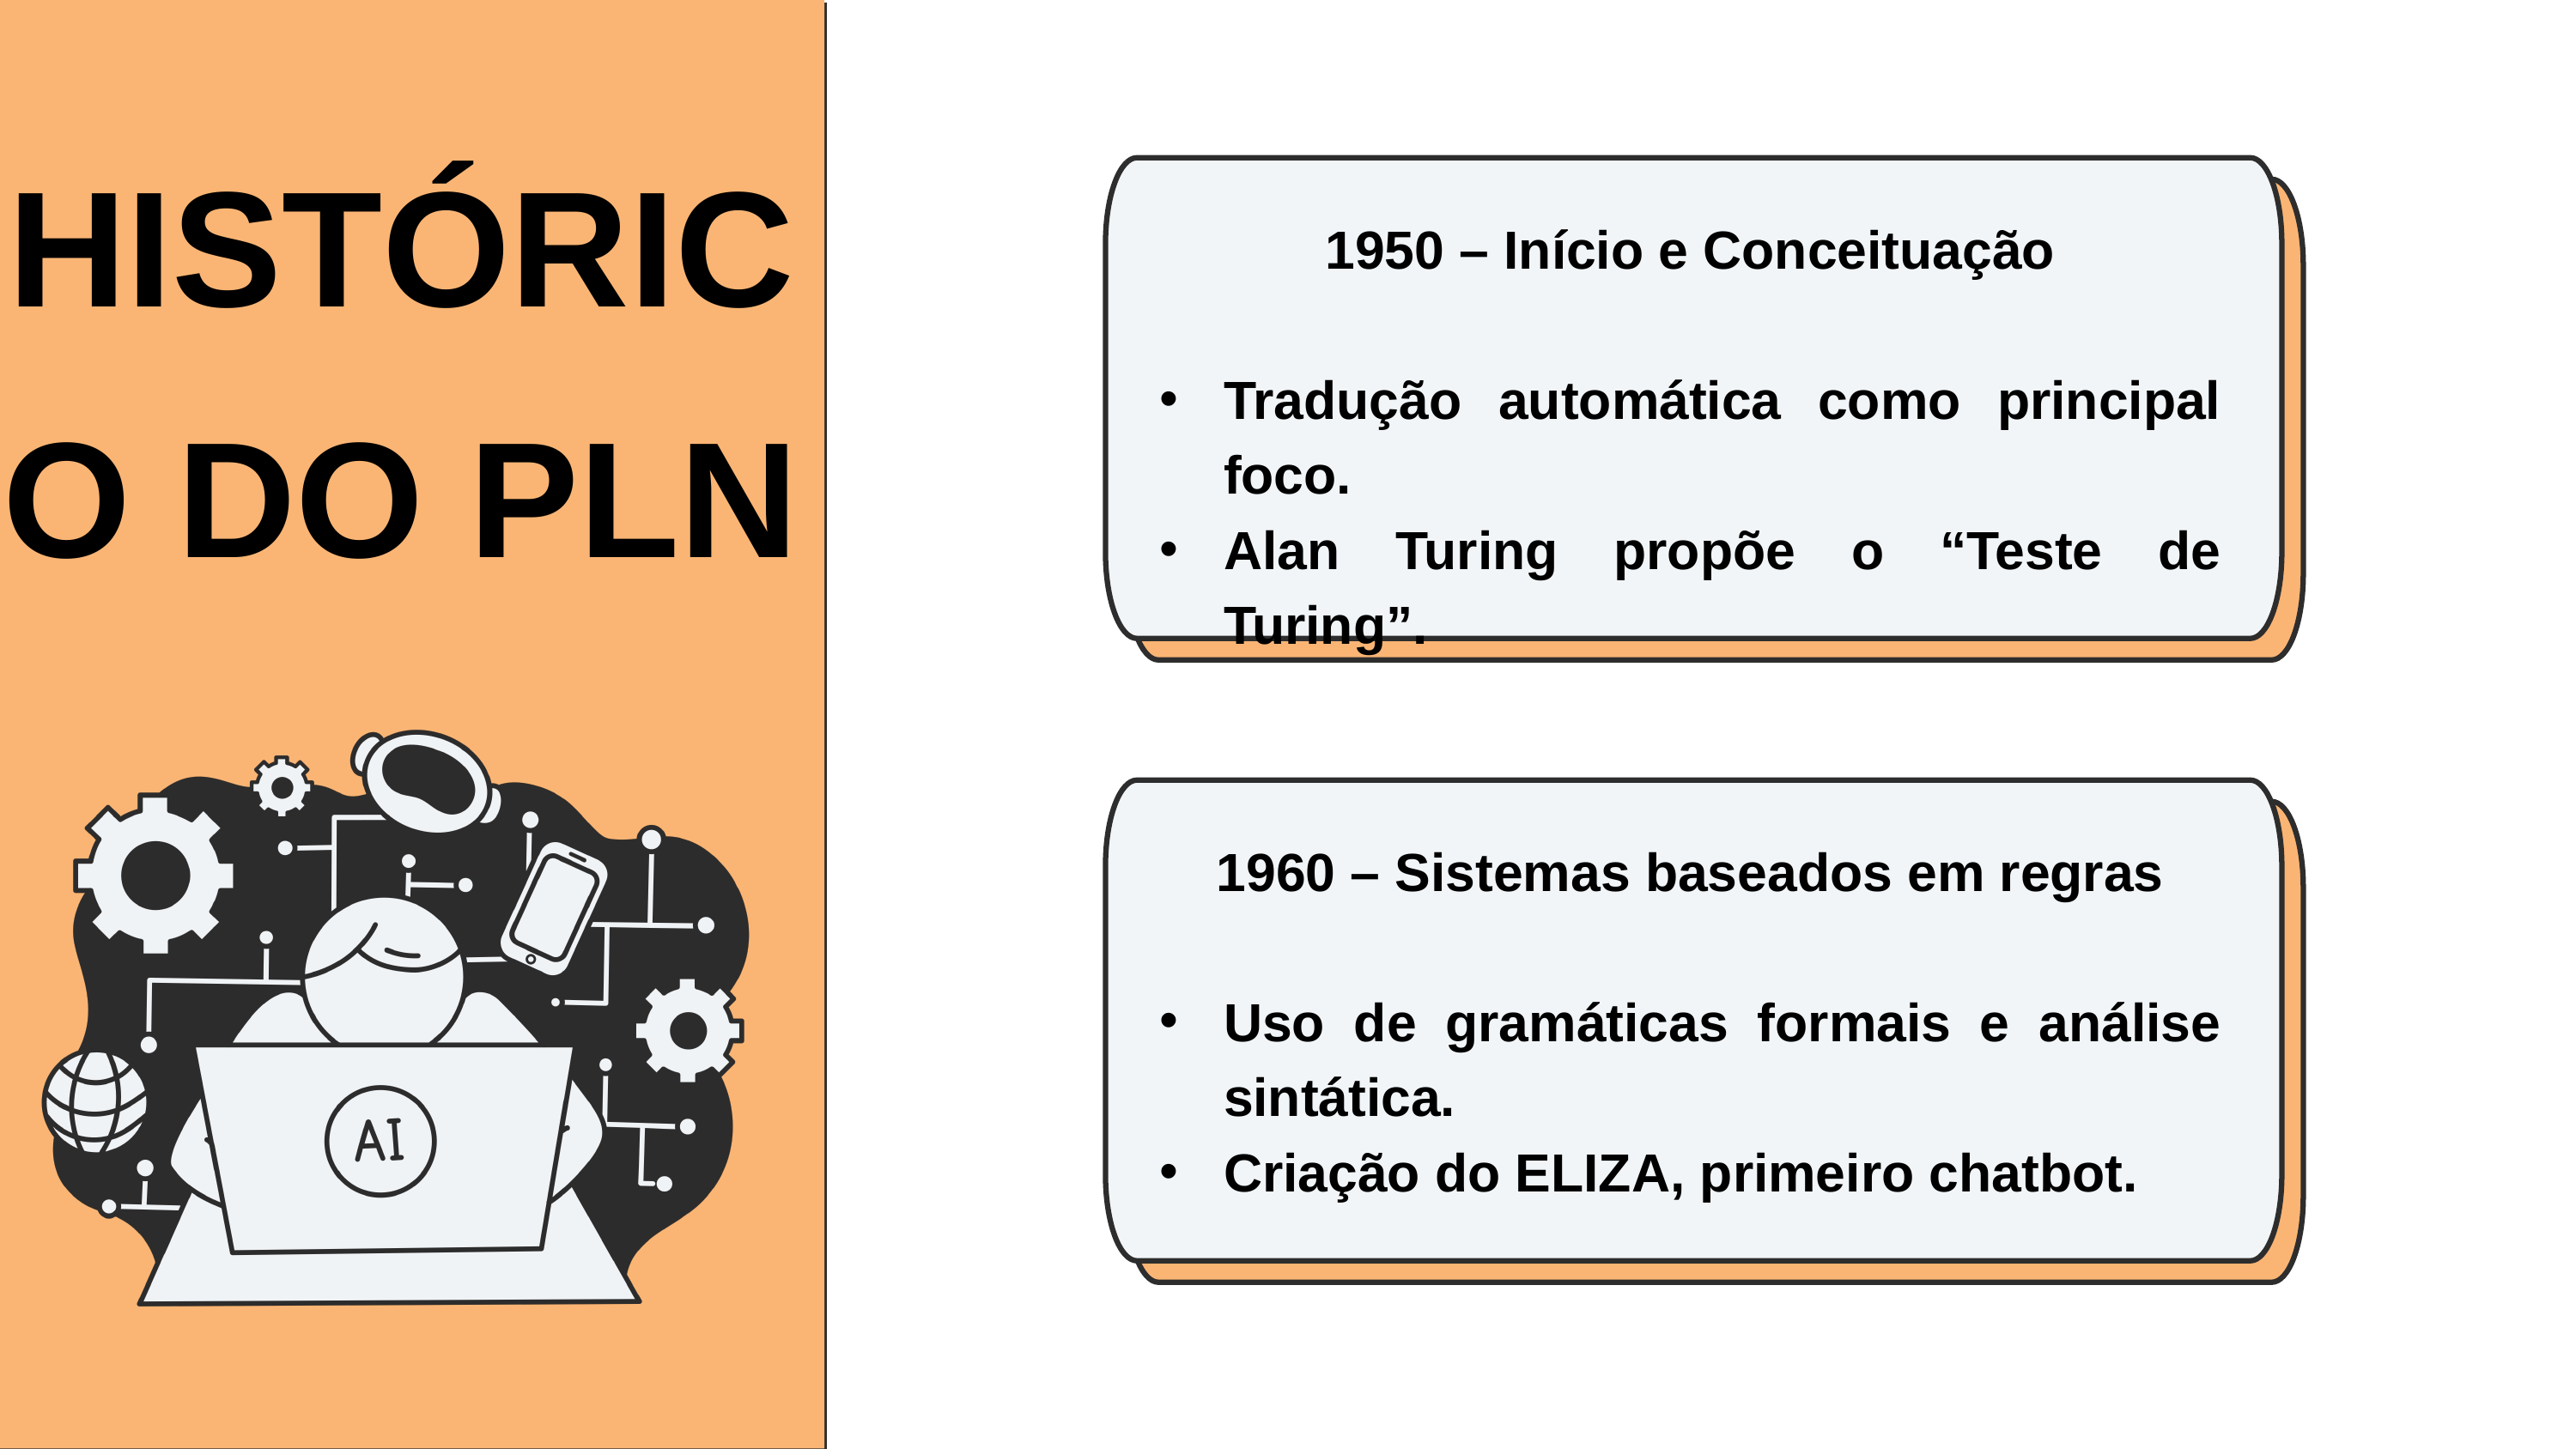

HISTÓRICO DO PLN

1950 – Início e Conceituação

Tradução automática como principal foco.
Alan Turing propõe o “Teste de Turing”.
AI and the Environment

1960 – Sistemas baseados em regras

Uso de gramáticas formais e análise sintática.
Criação do ELIZA, primeiro chatbot.
AI and the Environment